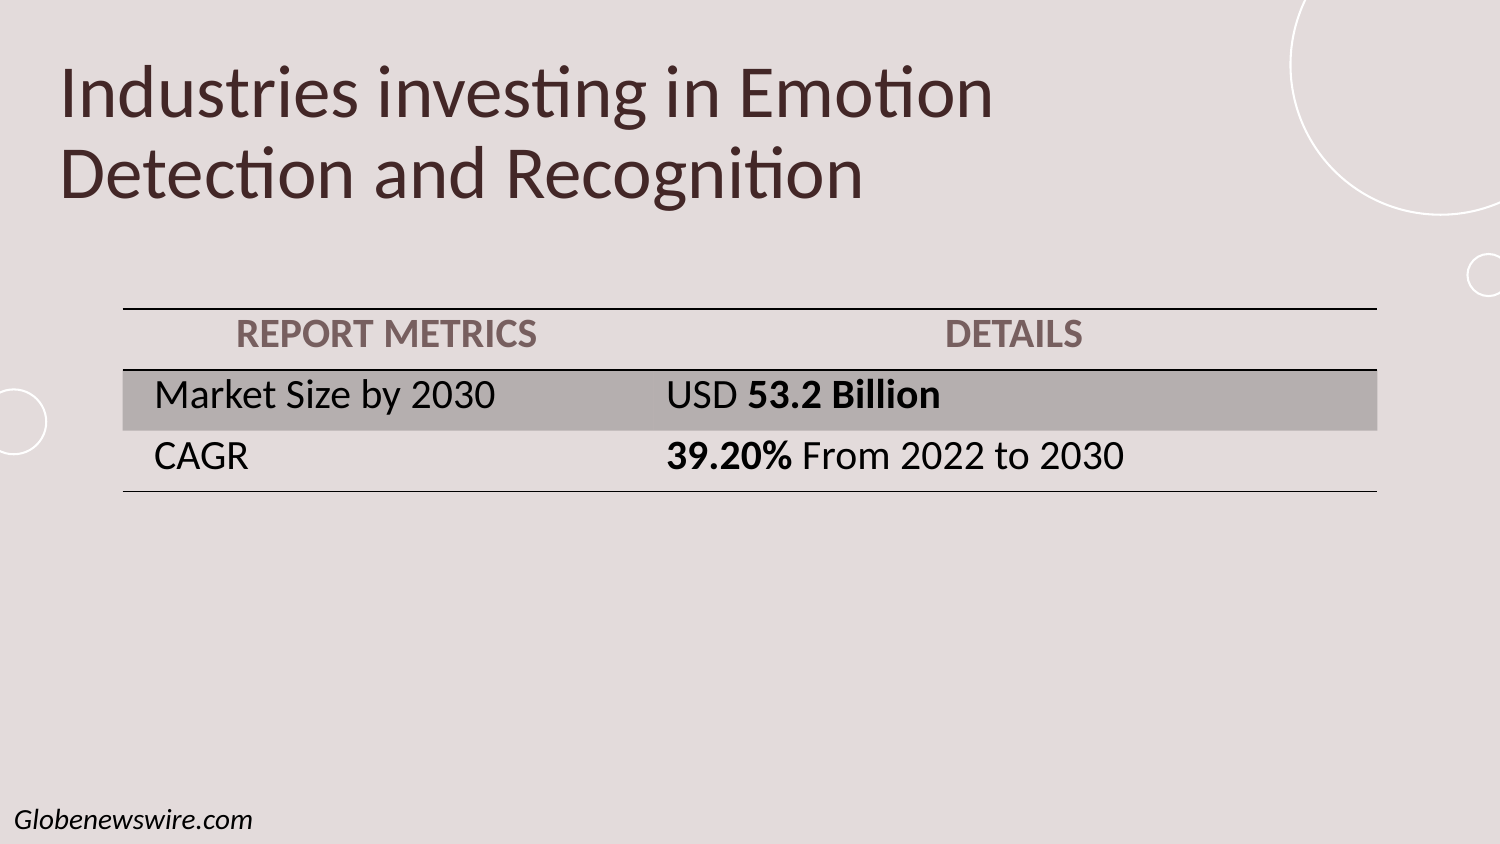

Industries investing in Emotion Detection and Recognition

| REPORT METRICS | DETAILS |
| --- | --- |
| Market Size by 2030 | USD 53.2 Billion |
| CAGR | 39.20% From 2022 to 2030 |

Globenewswire.com